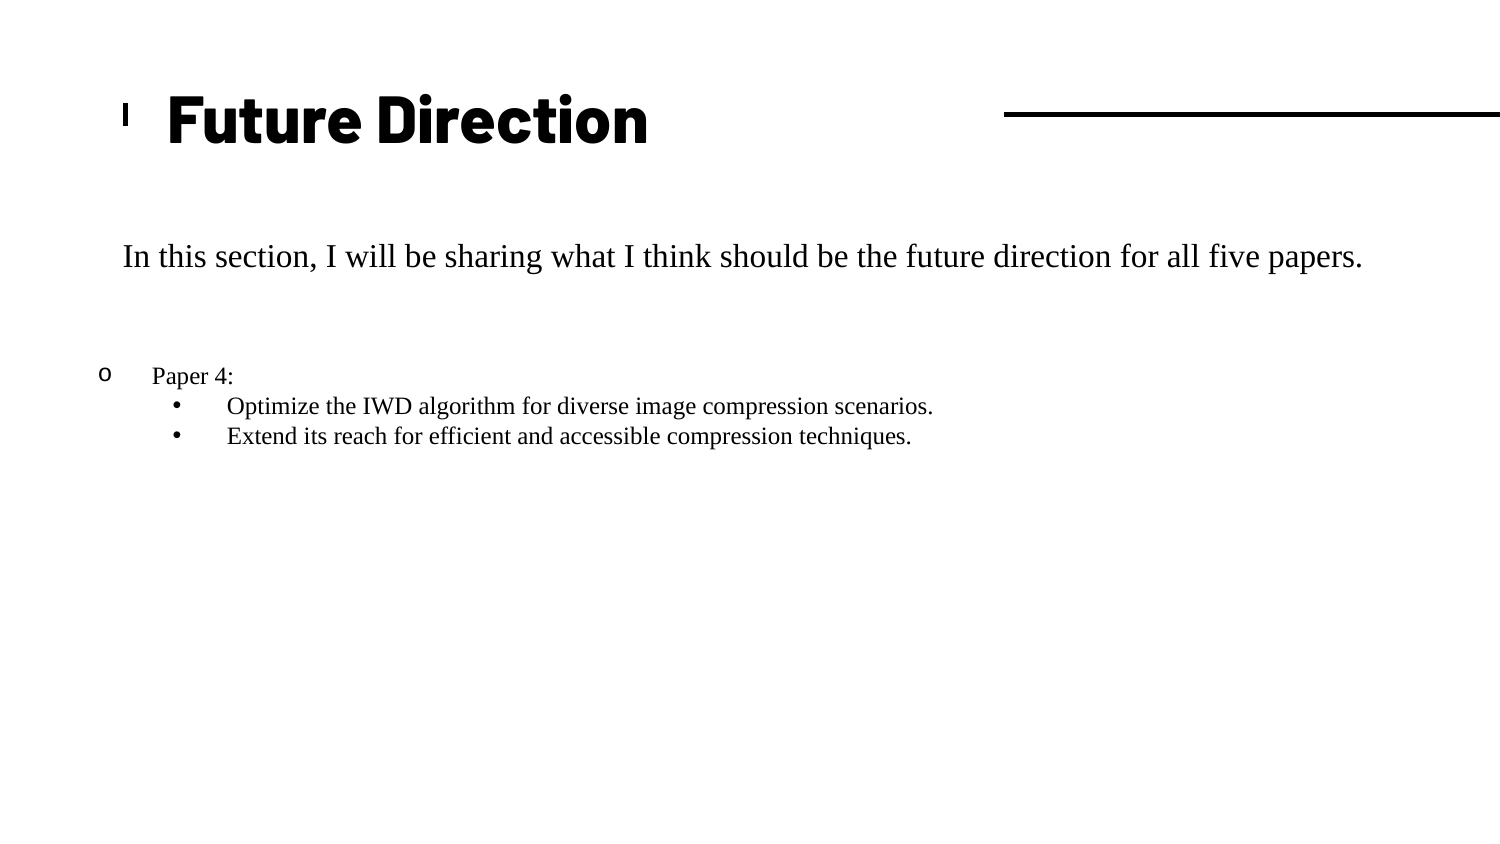

# Future Direction
In this section, I will be sharing what I think should be the future direction for all five papers.
Paper 4:
Optimize the IWD algorithm for diverse image compression scenarios.
Extend its reach for efficient and accessible compression techniques.